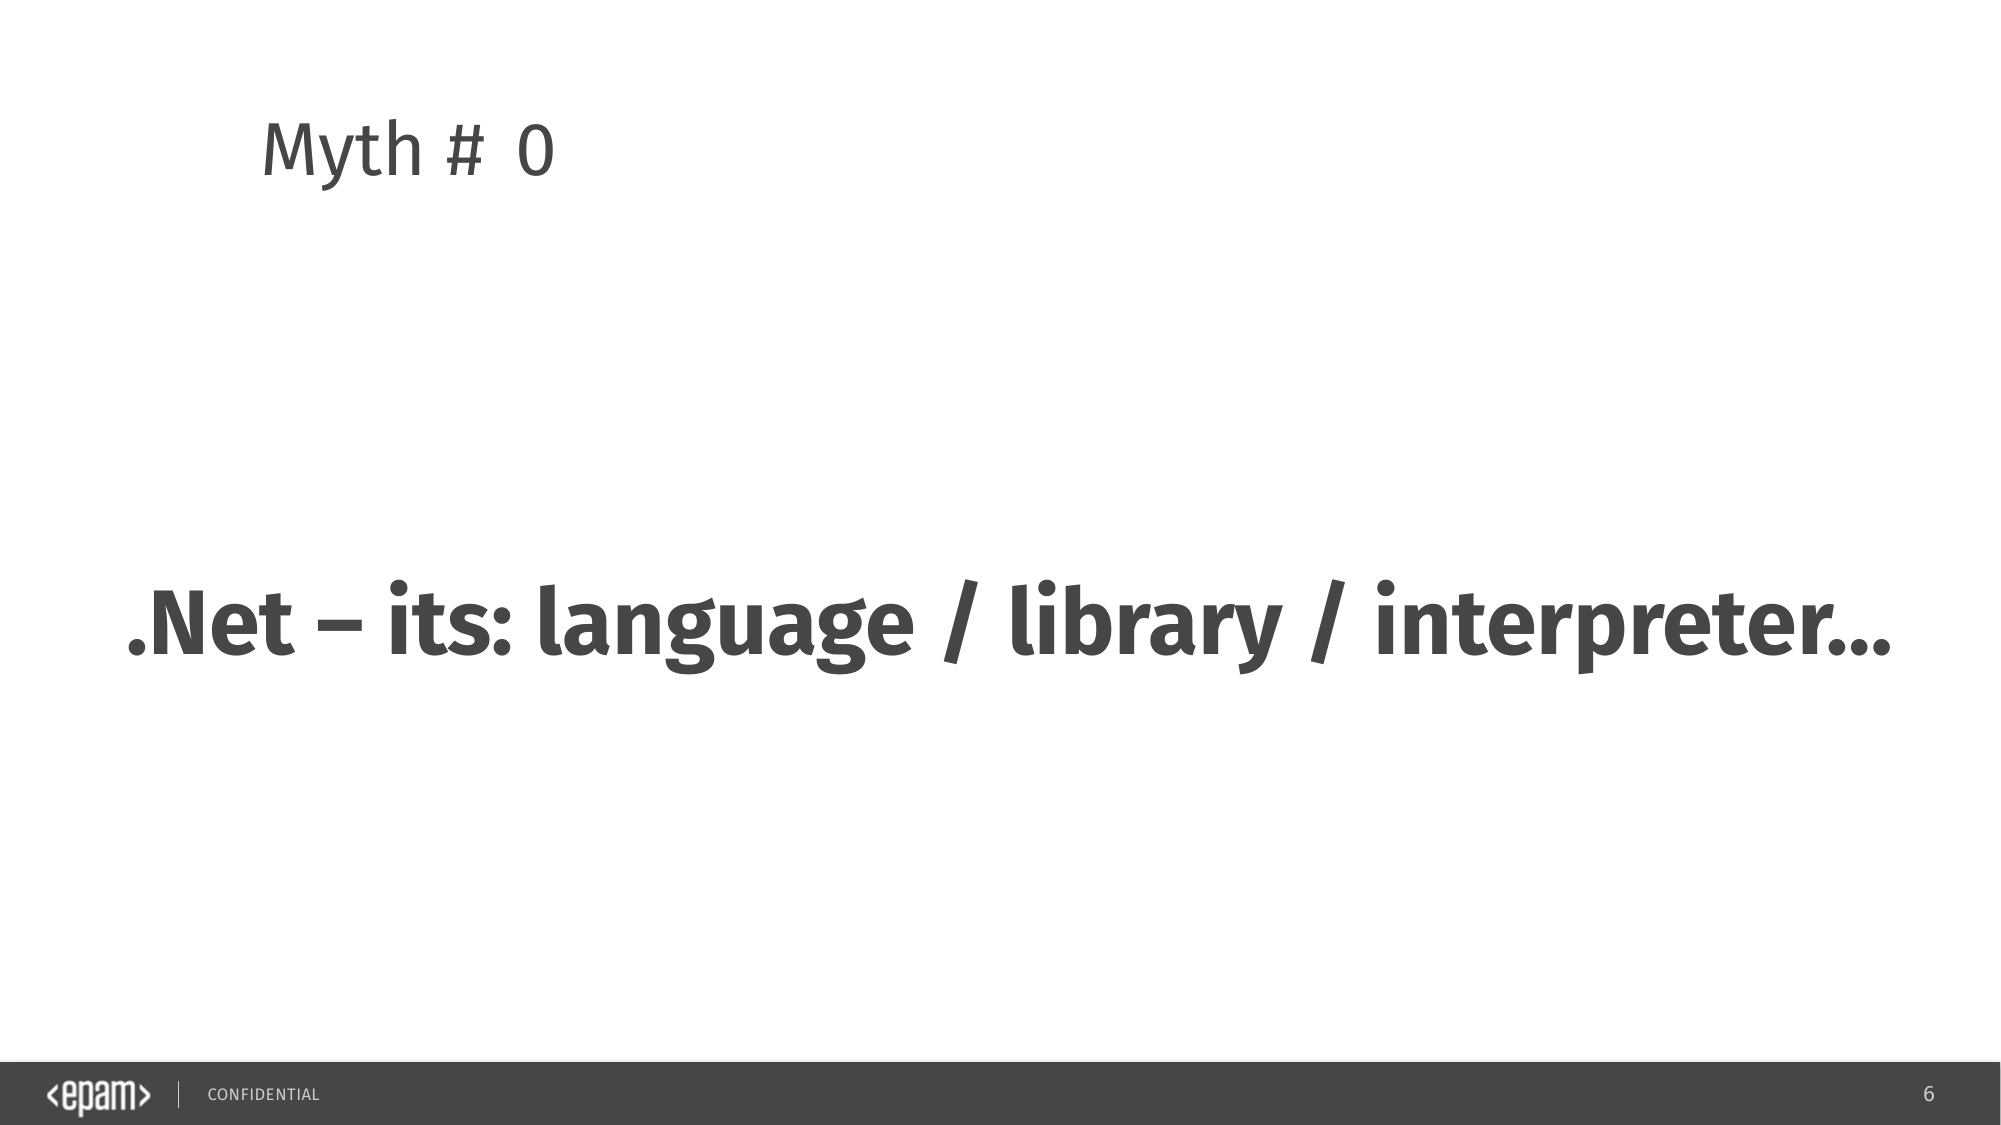

0
# .Net – its: language / library / interpreter…